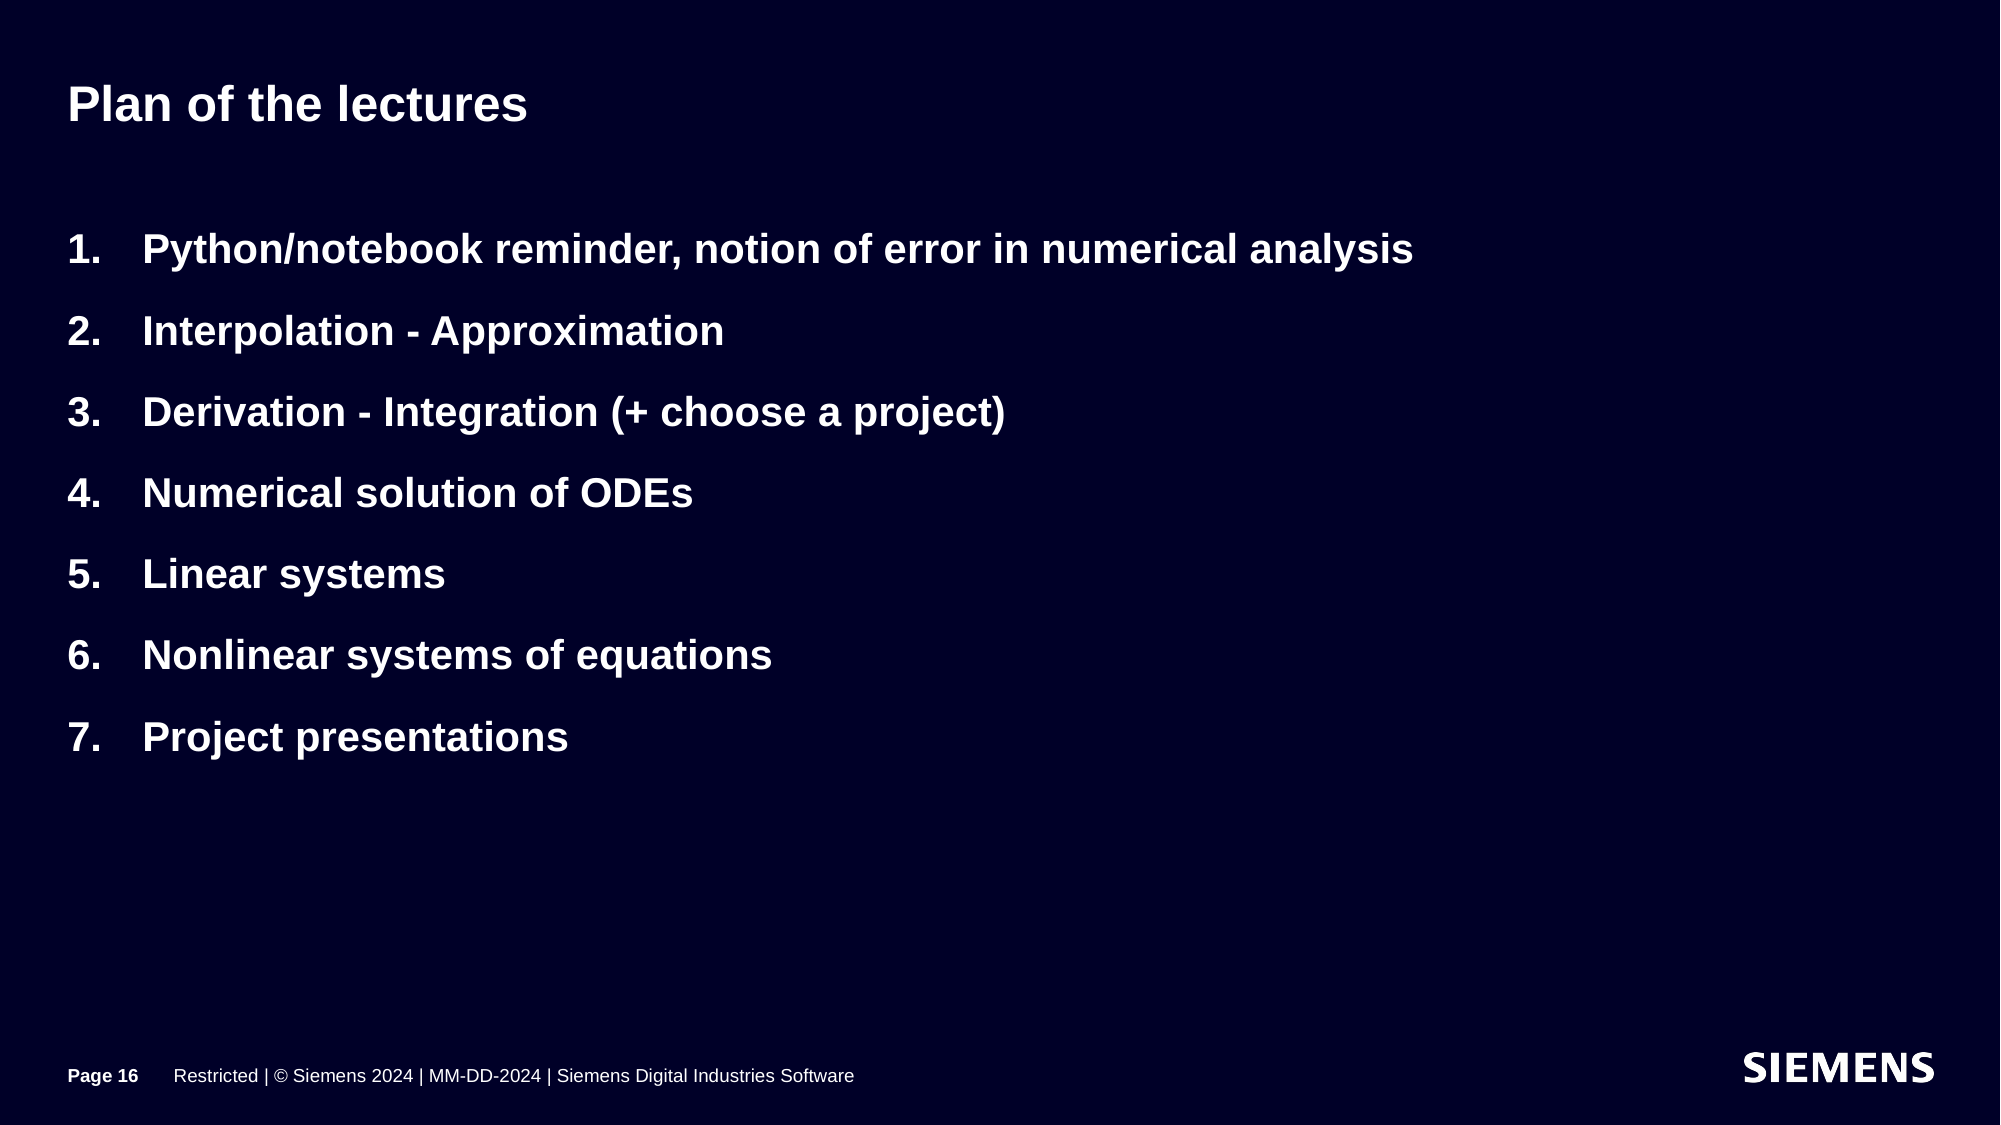

# Plan of the lectures
Python/notebook reminder, notion of error in numerical analysis
Interpolation - Approximation
Derivation - Integration (+ choose a project)
Numerical solution of ODEs
Linear systems
Nonlinear systems of equations
Project presentations
Page 16
Restricted | © Siemens 2024 | MM-DD-2024 | Siemens Digital Industries Software